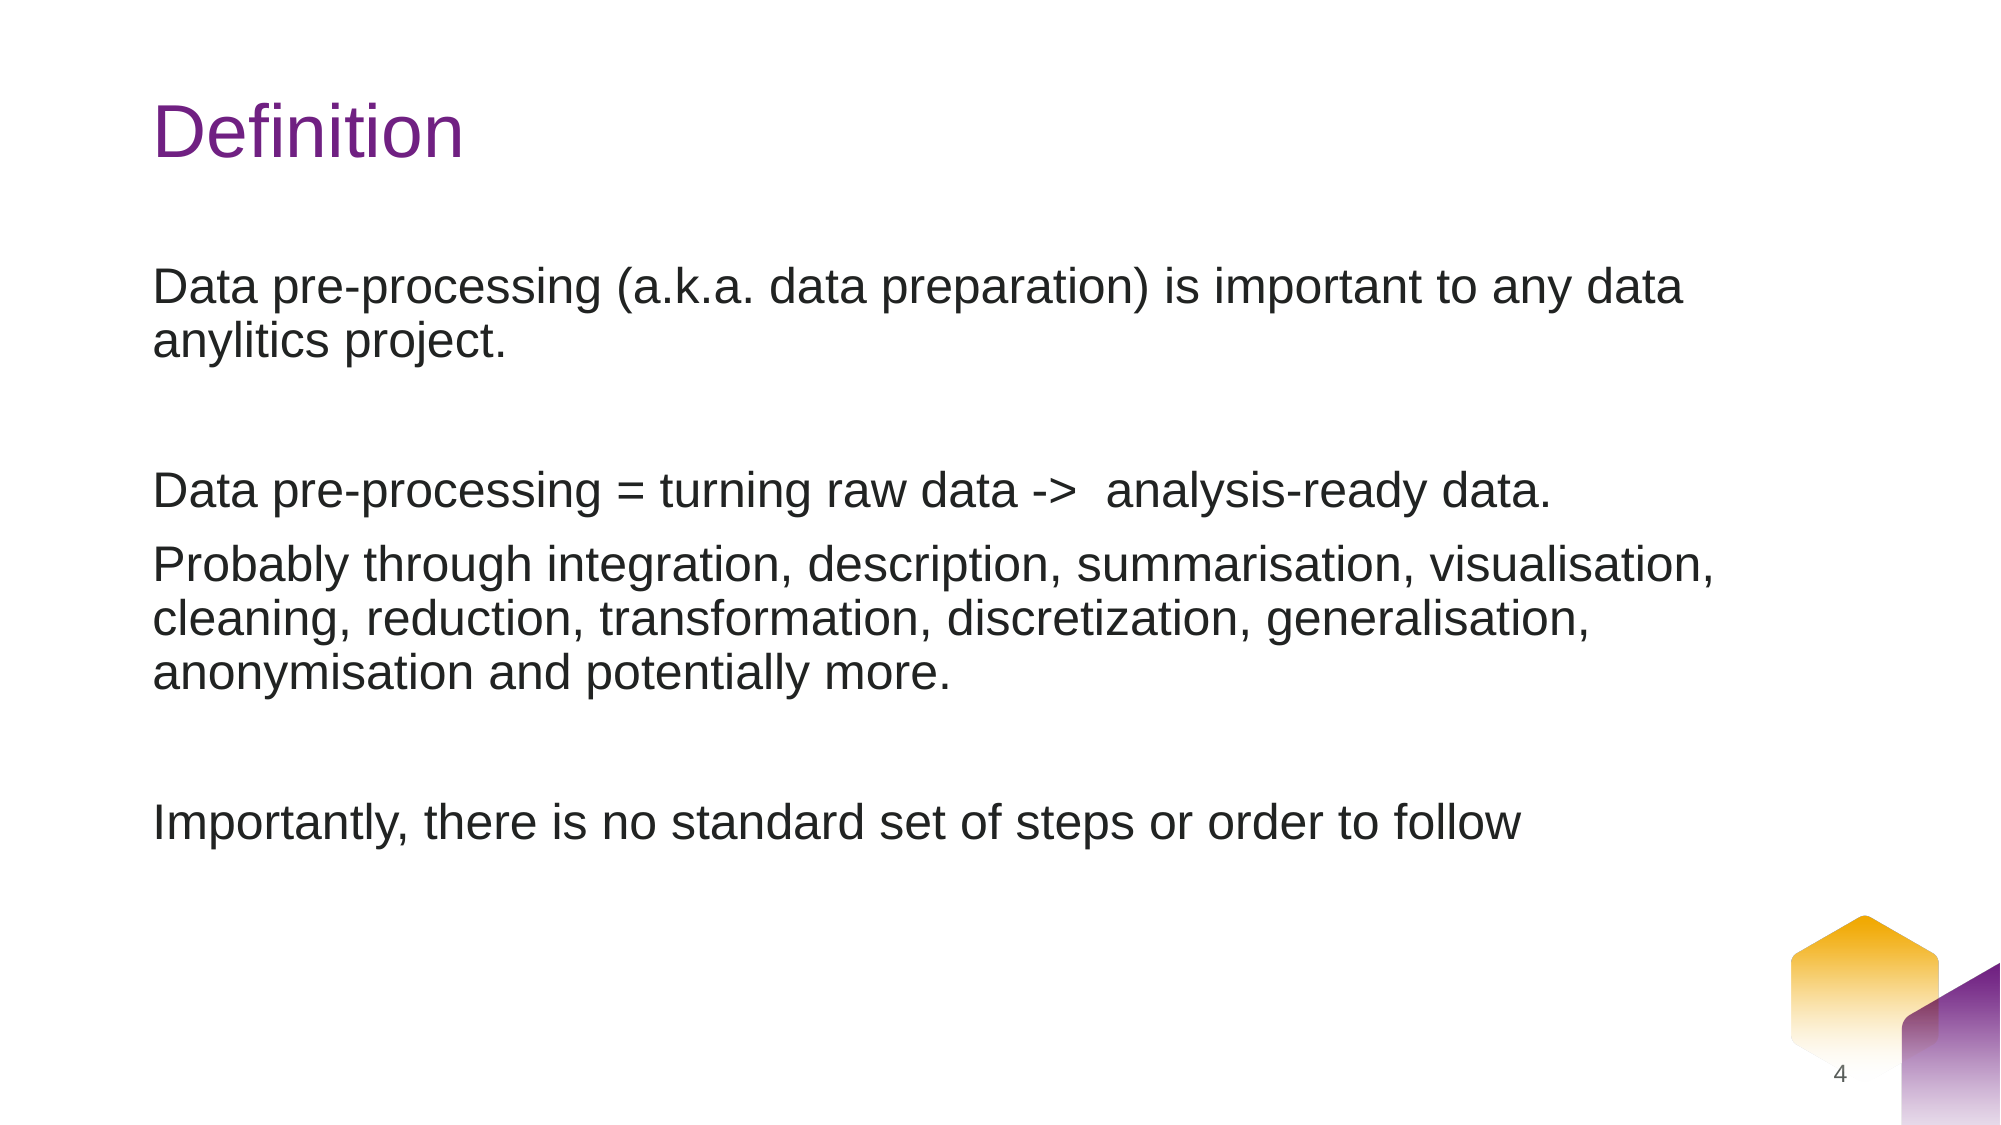

# Definition
Data pre-processing (a.k.a. data preparation) is important to any data anylitics project.

Data pre-processing = turning raw data ->  analysis-ready data.
Probably through integration, description, summarisation, visualisation, cleaning, reduction, transformation, discretization, generalisation, anonymisation and potentially more.

Importantly, there is no standard set of steps or order to follow
4